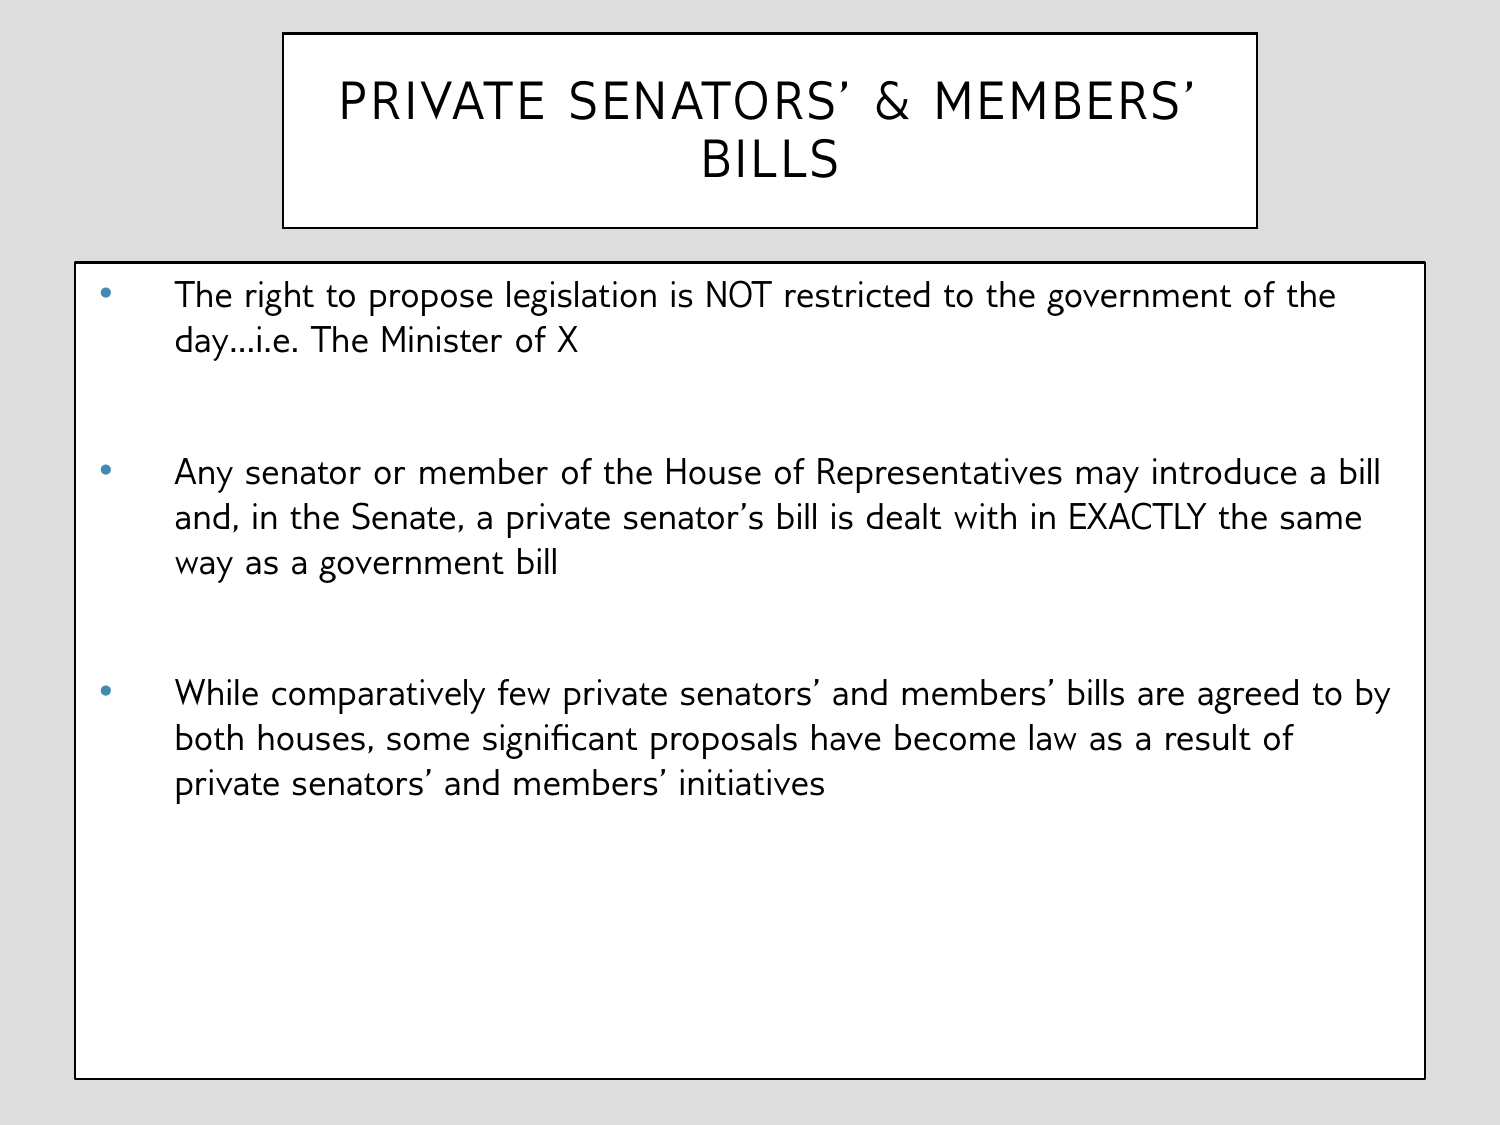

# Private Senators’ & Members’ Bills
The right to propose legislation is NOT restricted to the government of the day…i.e. The Minister of X

Any senator or member of the House of Representatives may introduce a bill and, in the Senate, a private senator’s bill is dealt with in EXACTLY the same way as a government bill

While comparatively few private senators’ and members’ bills are agreed to by both houses, some significant proposals have become law as a result of private senators’ and members’ initiatives